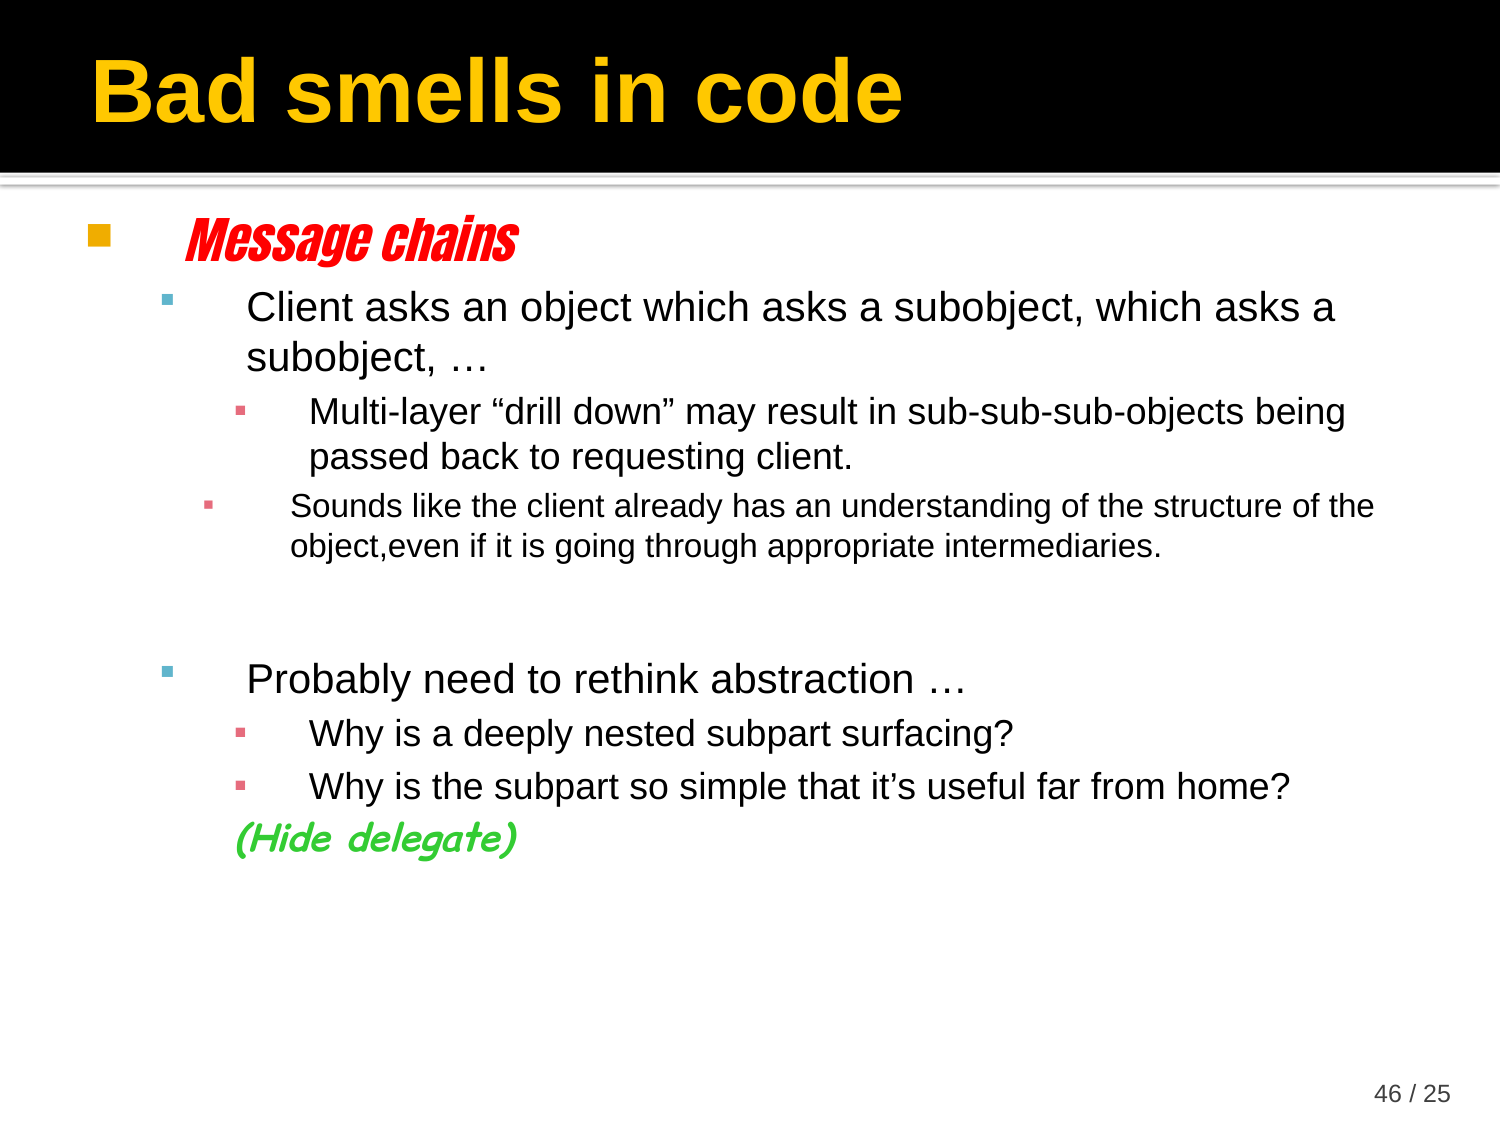

Bad smells in code
Message chains
Client asks an object which asks a subobject, which asks a subobject, …
Multi-layer “drill down” may result in sub-sub-sub-objects being passed back to requesting client.
Sounds like the client already has an understanding of the structure of the object,even if it is going through appropriate intermediaries.

Probably need to rethink abstraction …
Why is a deeply nested subpart surfacing?
Why is the subpart so simple that it’s useful far from home?
(Hide delegate)
25 / 46